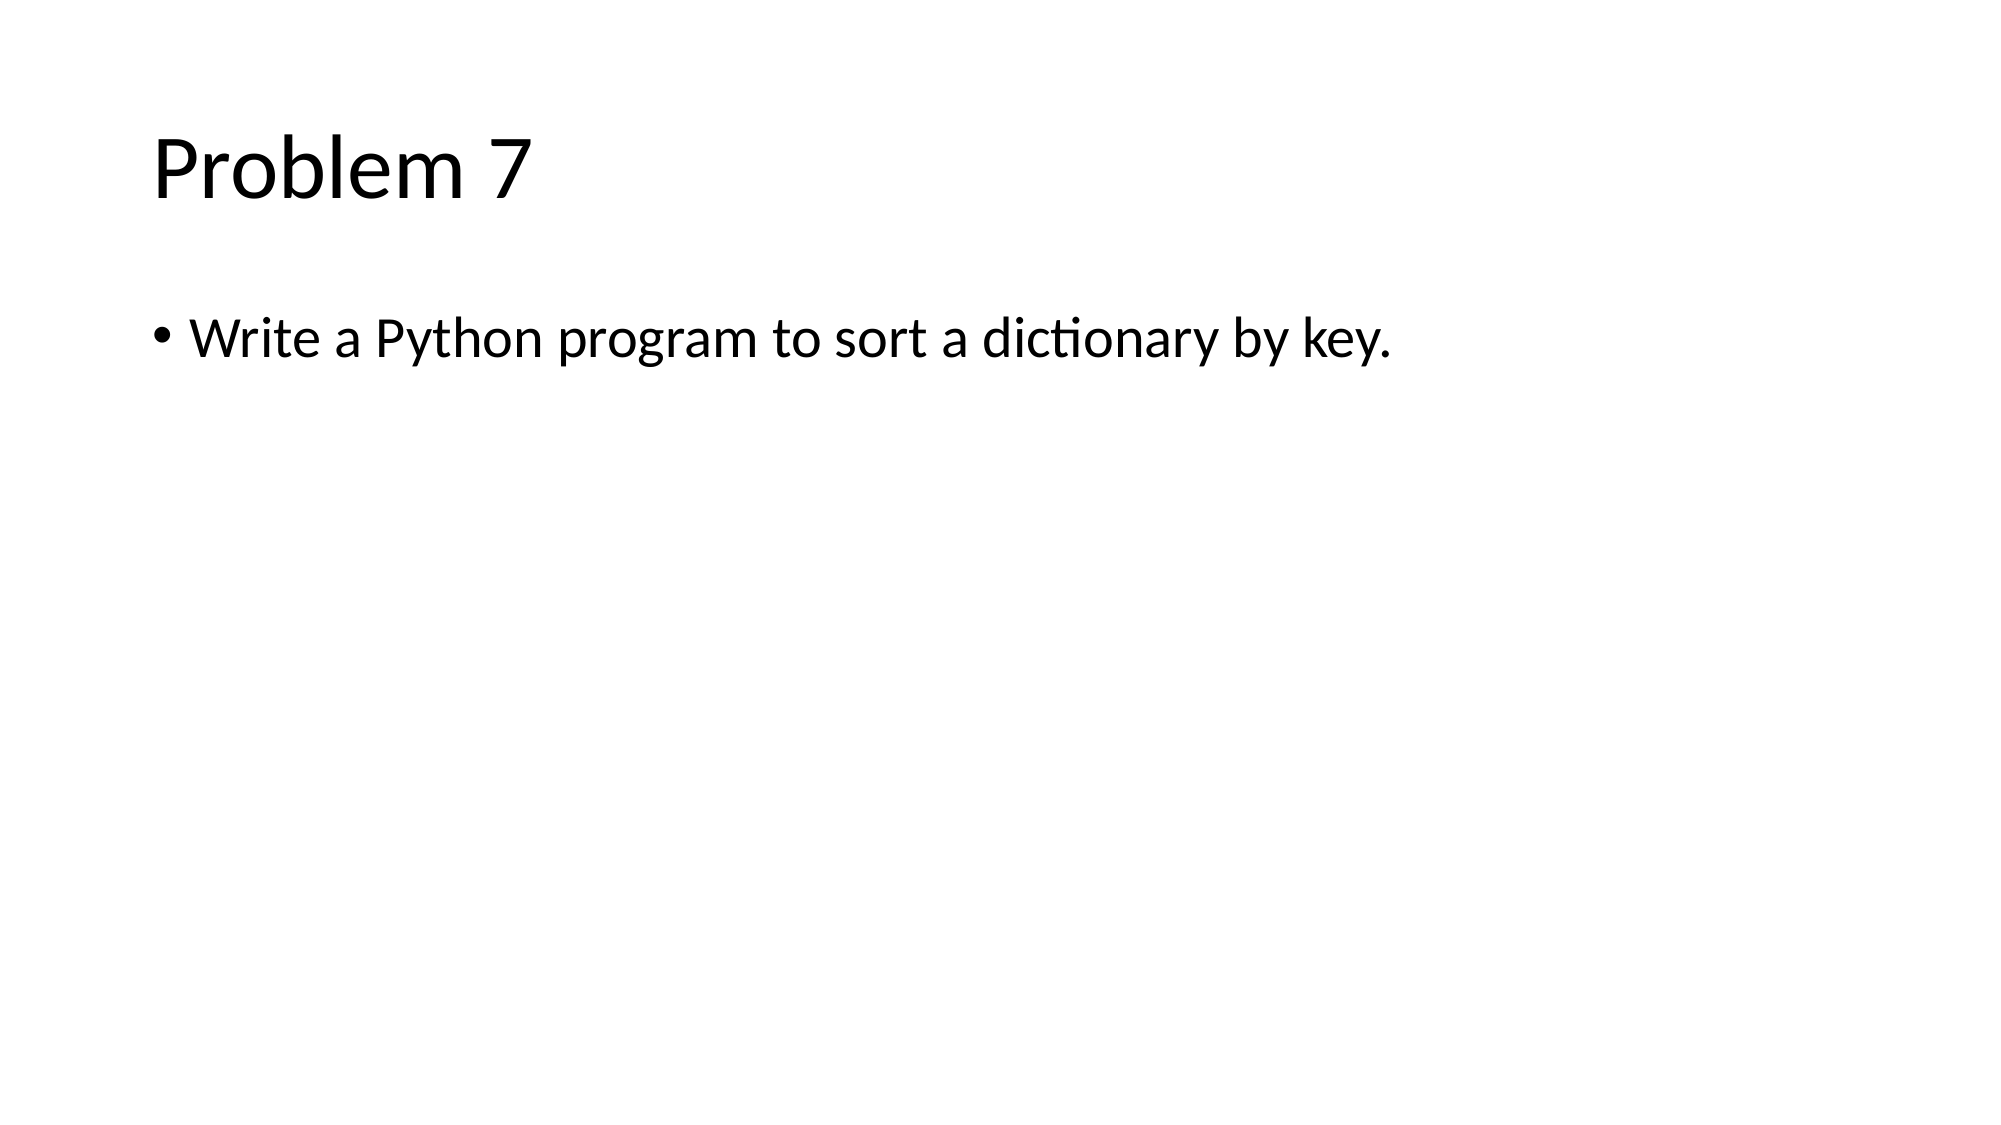

# Problem 7
Write a Python program to sort a dictionary by key.